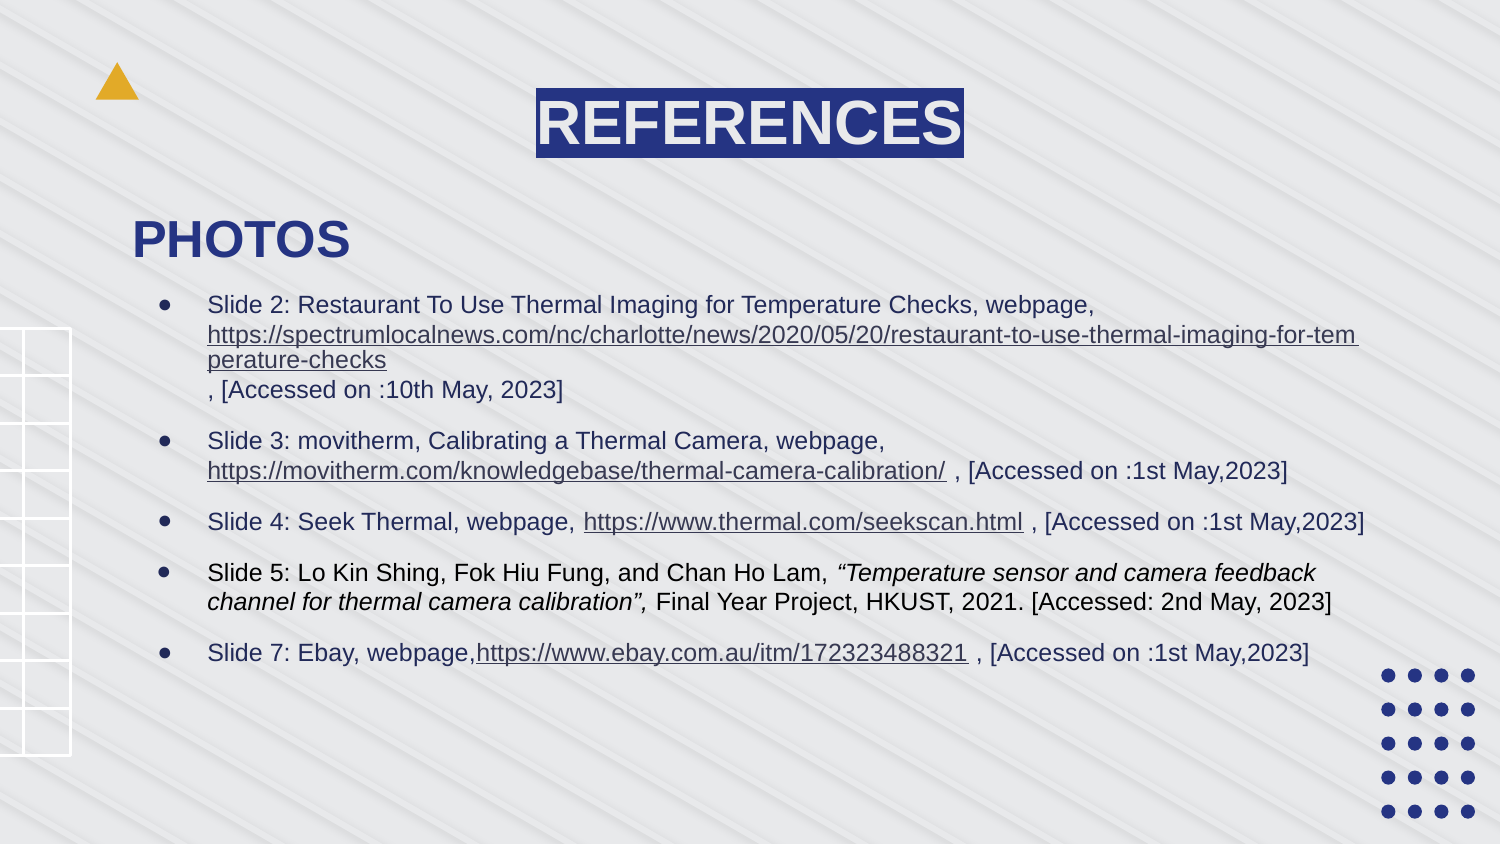

# REFERENCES
PHOTOS
Slide 2: Restaurant To Use Thermal Imaging for Temperature Checks, webpage, https://spectrumlocalnews.com/nc/charlotte/news/2020/05/20/restaurant-to-use-thermal-imaging-for-temperature-checks, [Accessed on :10th May, 2023]
Slide 3: movitherm, Calibrating a Thermal Camera, webpage, https://movitherm.com/knowledgebase/thermal-camera-calibration/ , [Accessed on :1st May,2023]
Slide 4: Seek Thermal, webpage, https://www.thermal.com/seekscan.html , [Accessed on :1st May,2023]
Slide 5: Lo Kin Shing, Fok Hiu Fung, and Chan Ho Lam, “Temperature sensor and camera feedback channel for thermal camera calibration”, Final Year Project, HKUST, 2021. [Accessed: 2nd May, 2023]
Slide 7: Ebay, webpage,https://www.ebay.com.au/itm/172323488321 , [Accessed on :1st May,2023]